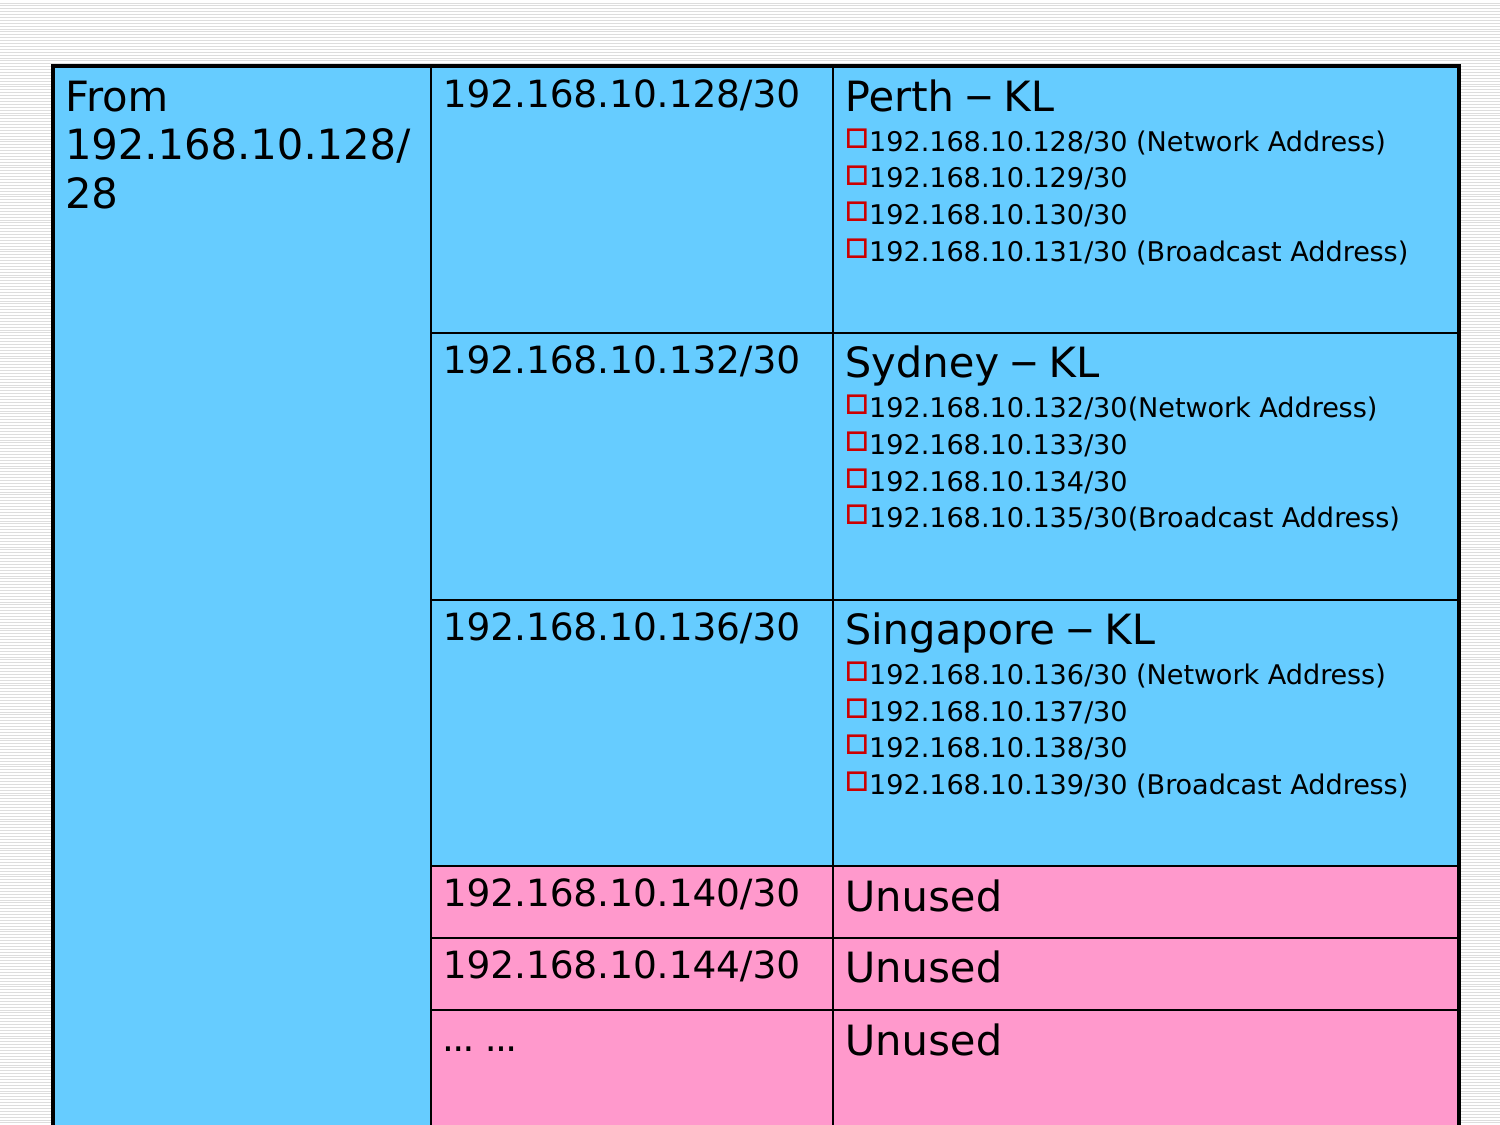

| From 192.168.10.128/28 | 192.168.10.128/30 | Perth – KL 192.168.10.128/30 (Network Address) 192.168.10.129/30 192.168.10.130/30 192.168.10.131/30 (Broadcast Address) |
| --- | --- | --- |
|  | 192.168.10.132/30 | Sydney – KL 192.168.10.132/30(Network Address) 192.168.10.133/30 192.168.10.134/30 192.168.10.135/30(Broadcast Address) |
|  | 192.168.10.136/30 | Singapore – KL 192.168.10.136/30 (Network Address) 192.168.10.137/30 192.168.10.138/30 192.168.10.139/30 (Broadcast Address) |
|  | 192.168.10.140/30 | Unused |
|  | 192.168.10.144/30 | Unused |
|  | … … | Unused |